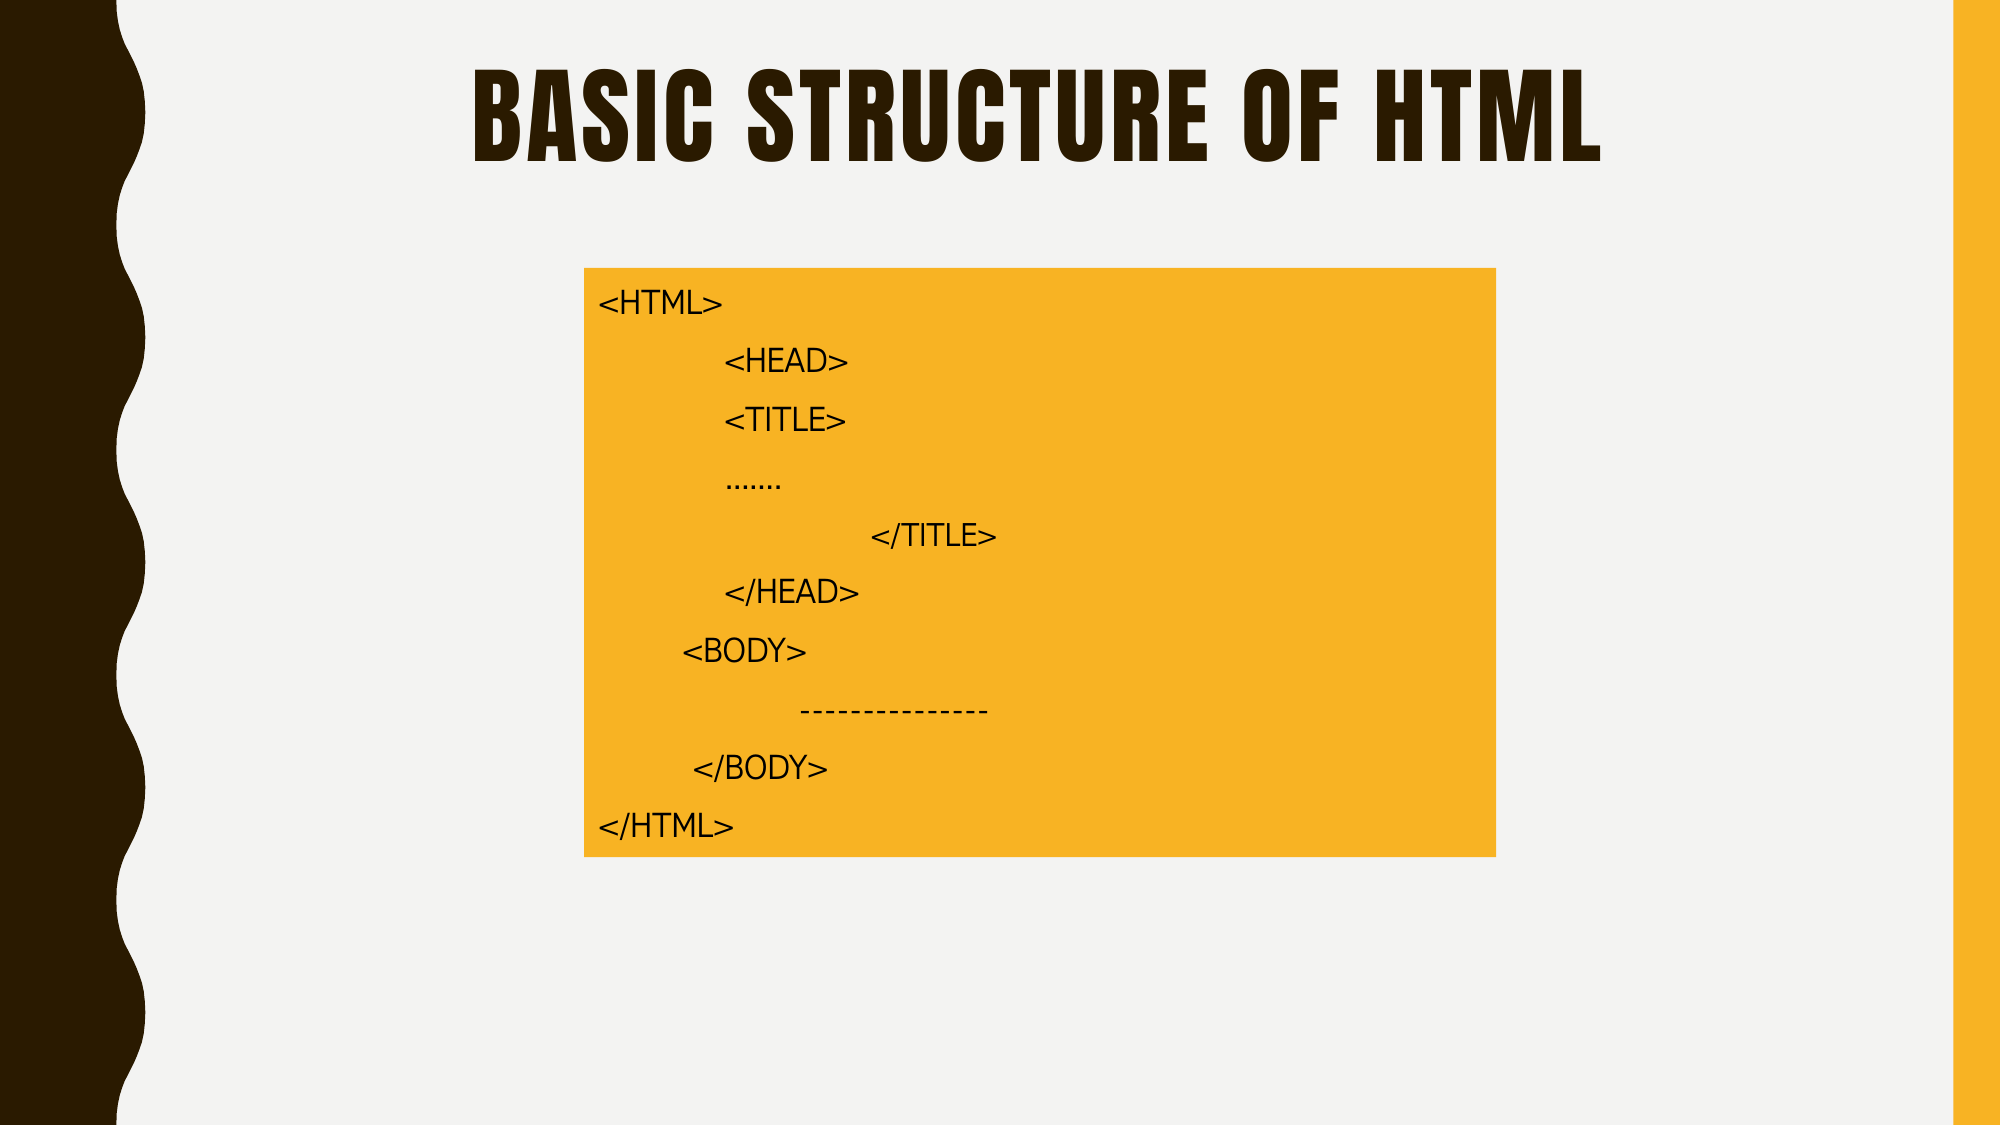

# Basic Structure of HTML
<HTML>
	<HEAD>
		<TITLE>
		…….
</TITLE>
	</HEAD>
        <BODY>
                   ---------------
         </BODY>
</HTML>